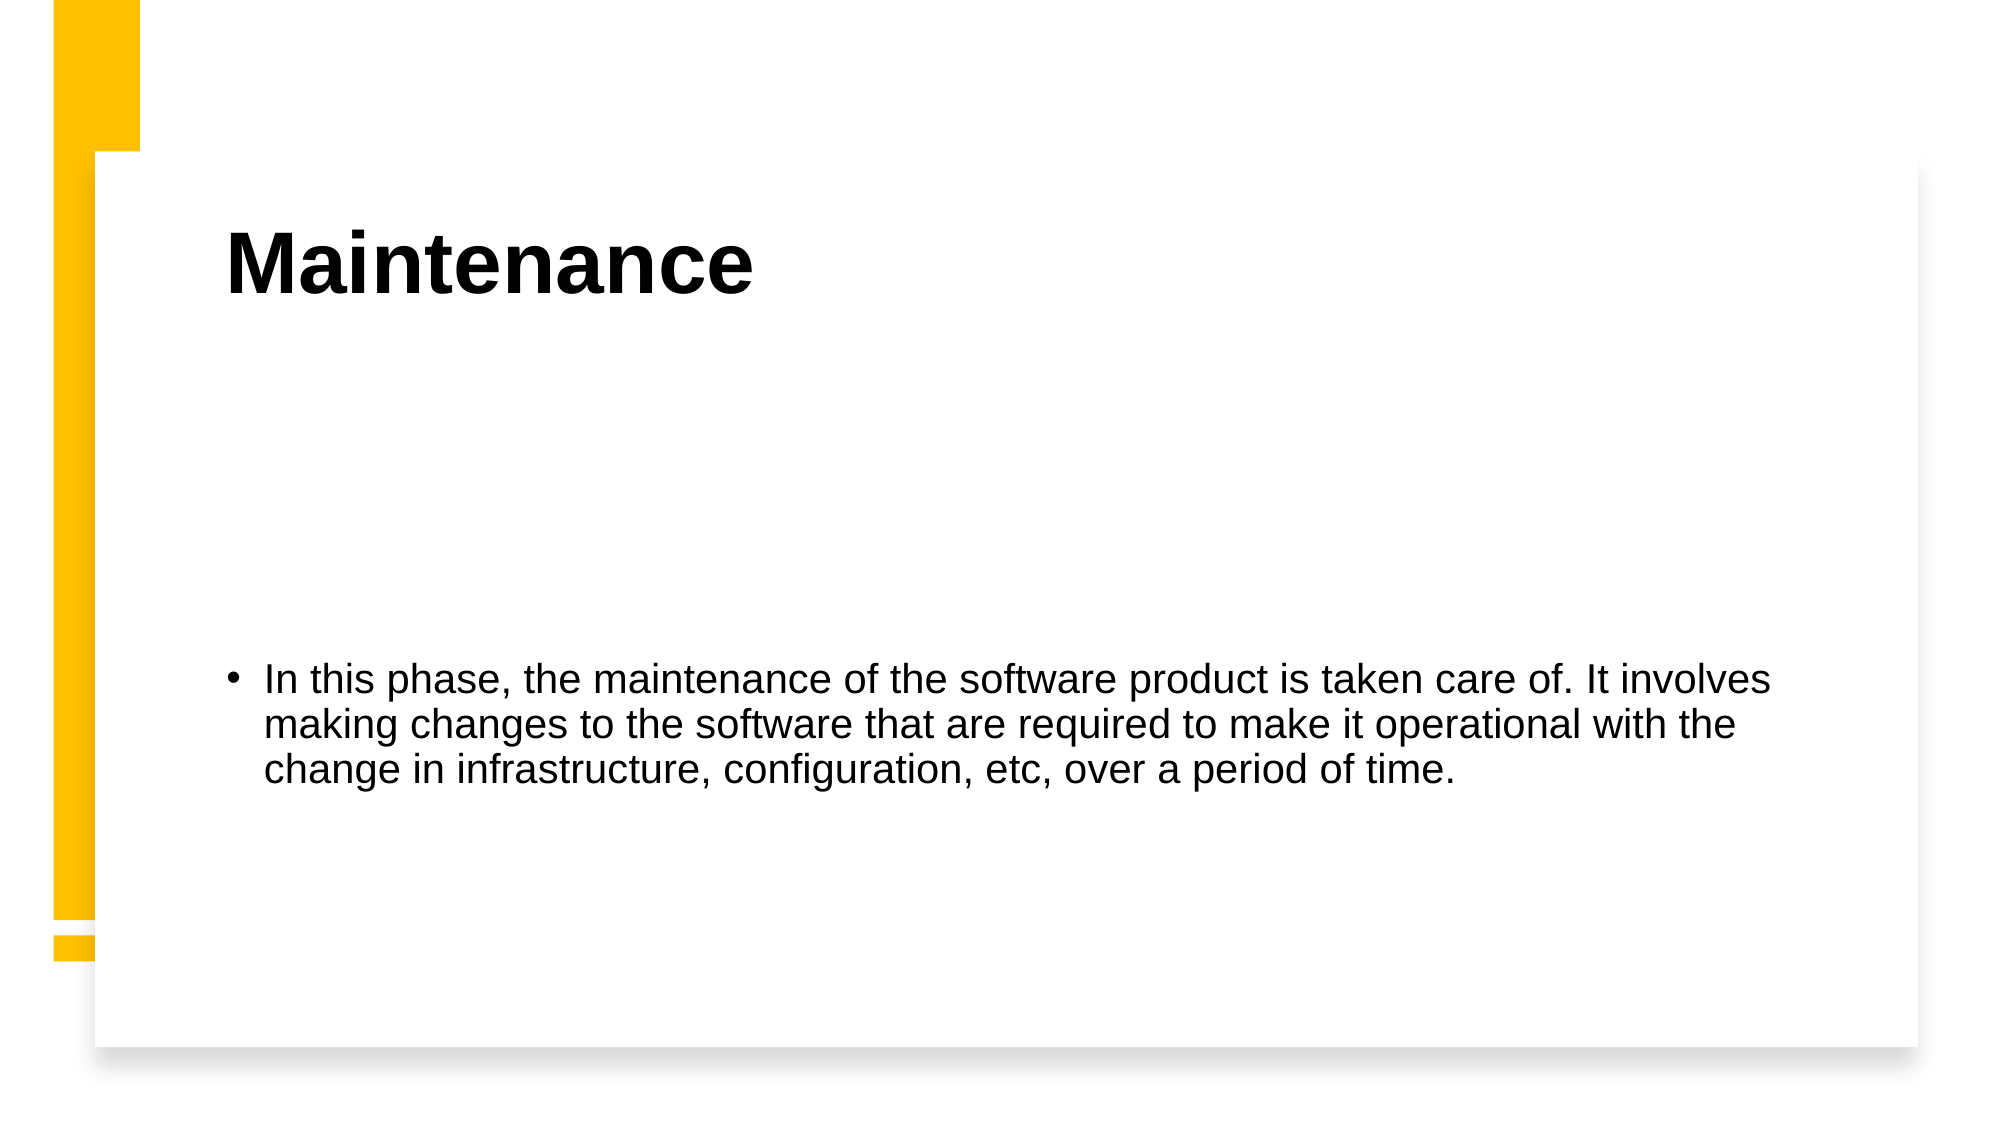

# Maintenance

In this phase, the maintenance of the software product is taken care of. It involves making changes to the software that are required to make it operational with the change in infrastructure, configuration, etc, over a period of time.